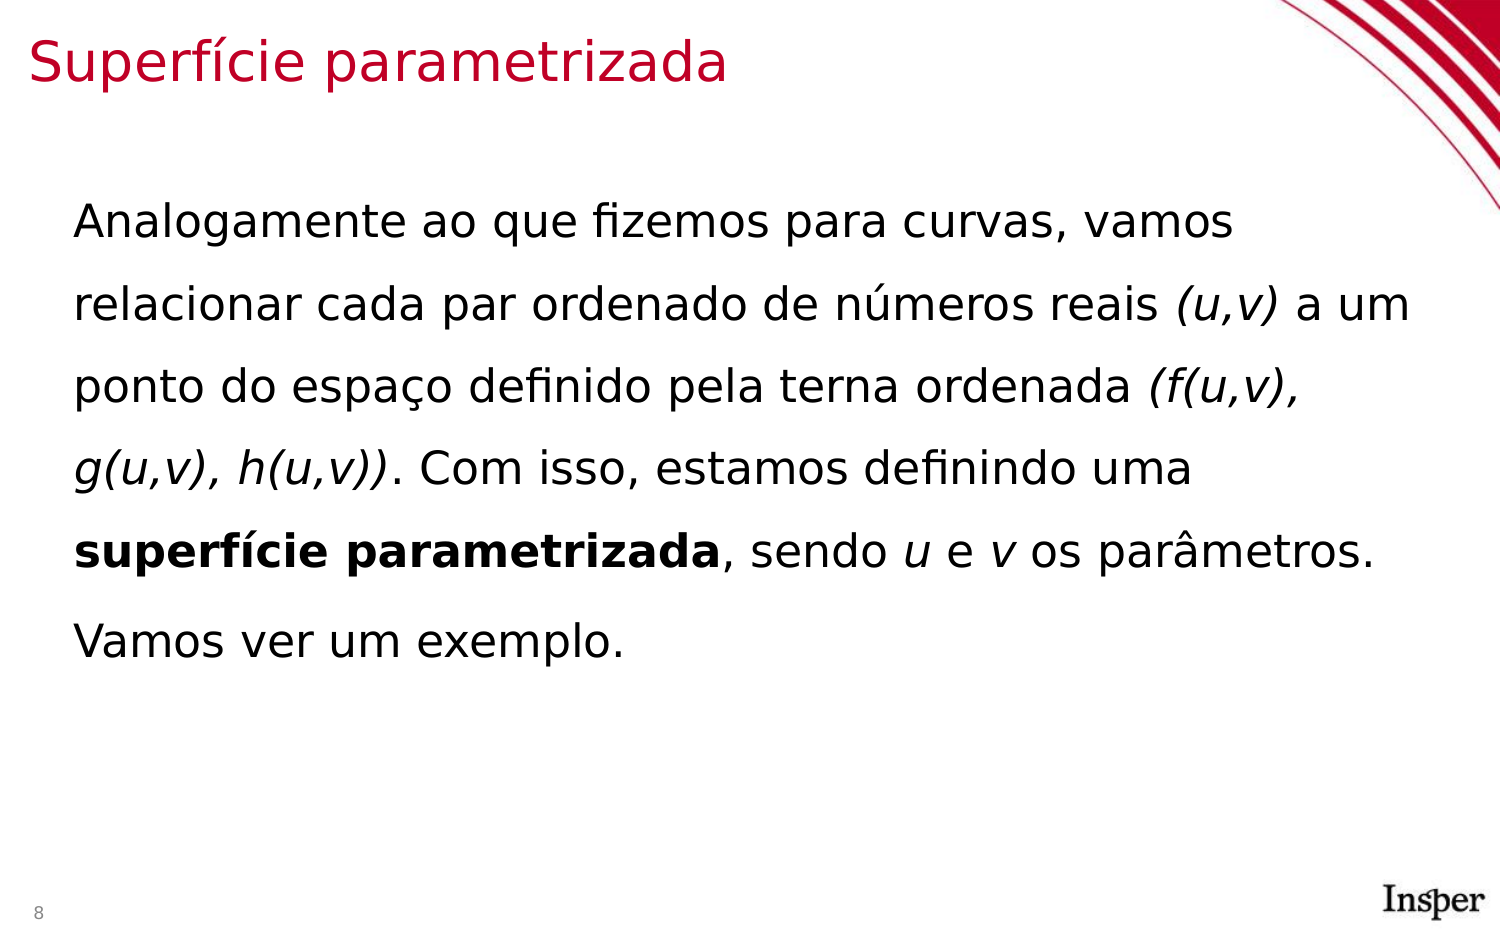

# Superfície parametrizada
Analogamente ao que fizemos para curvas, vamos relacionar cada par ordenado de números reais (u,v) a um ponto do espaço definido pela terna ordenada (f(u,v), g(u,v), h(u,v)). Com isso, estamos definindo uma superfície parametrizada, sendo u e v os parâmetros.
Vamos ver um exemplo.

8